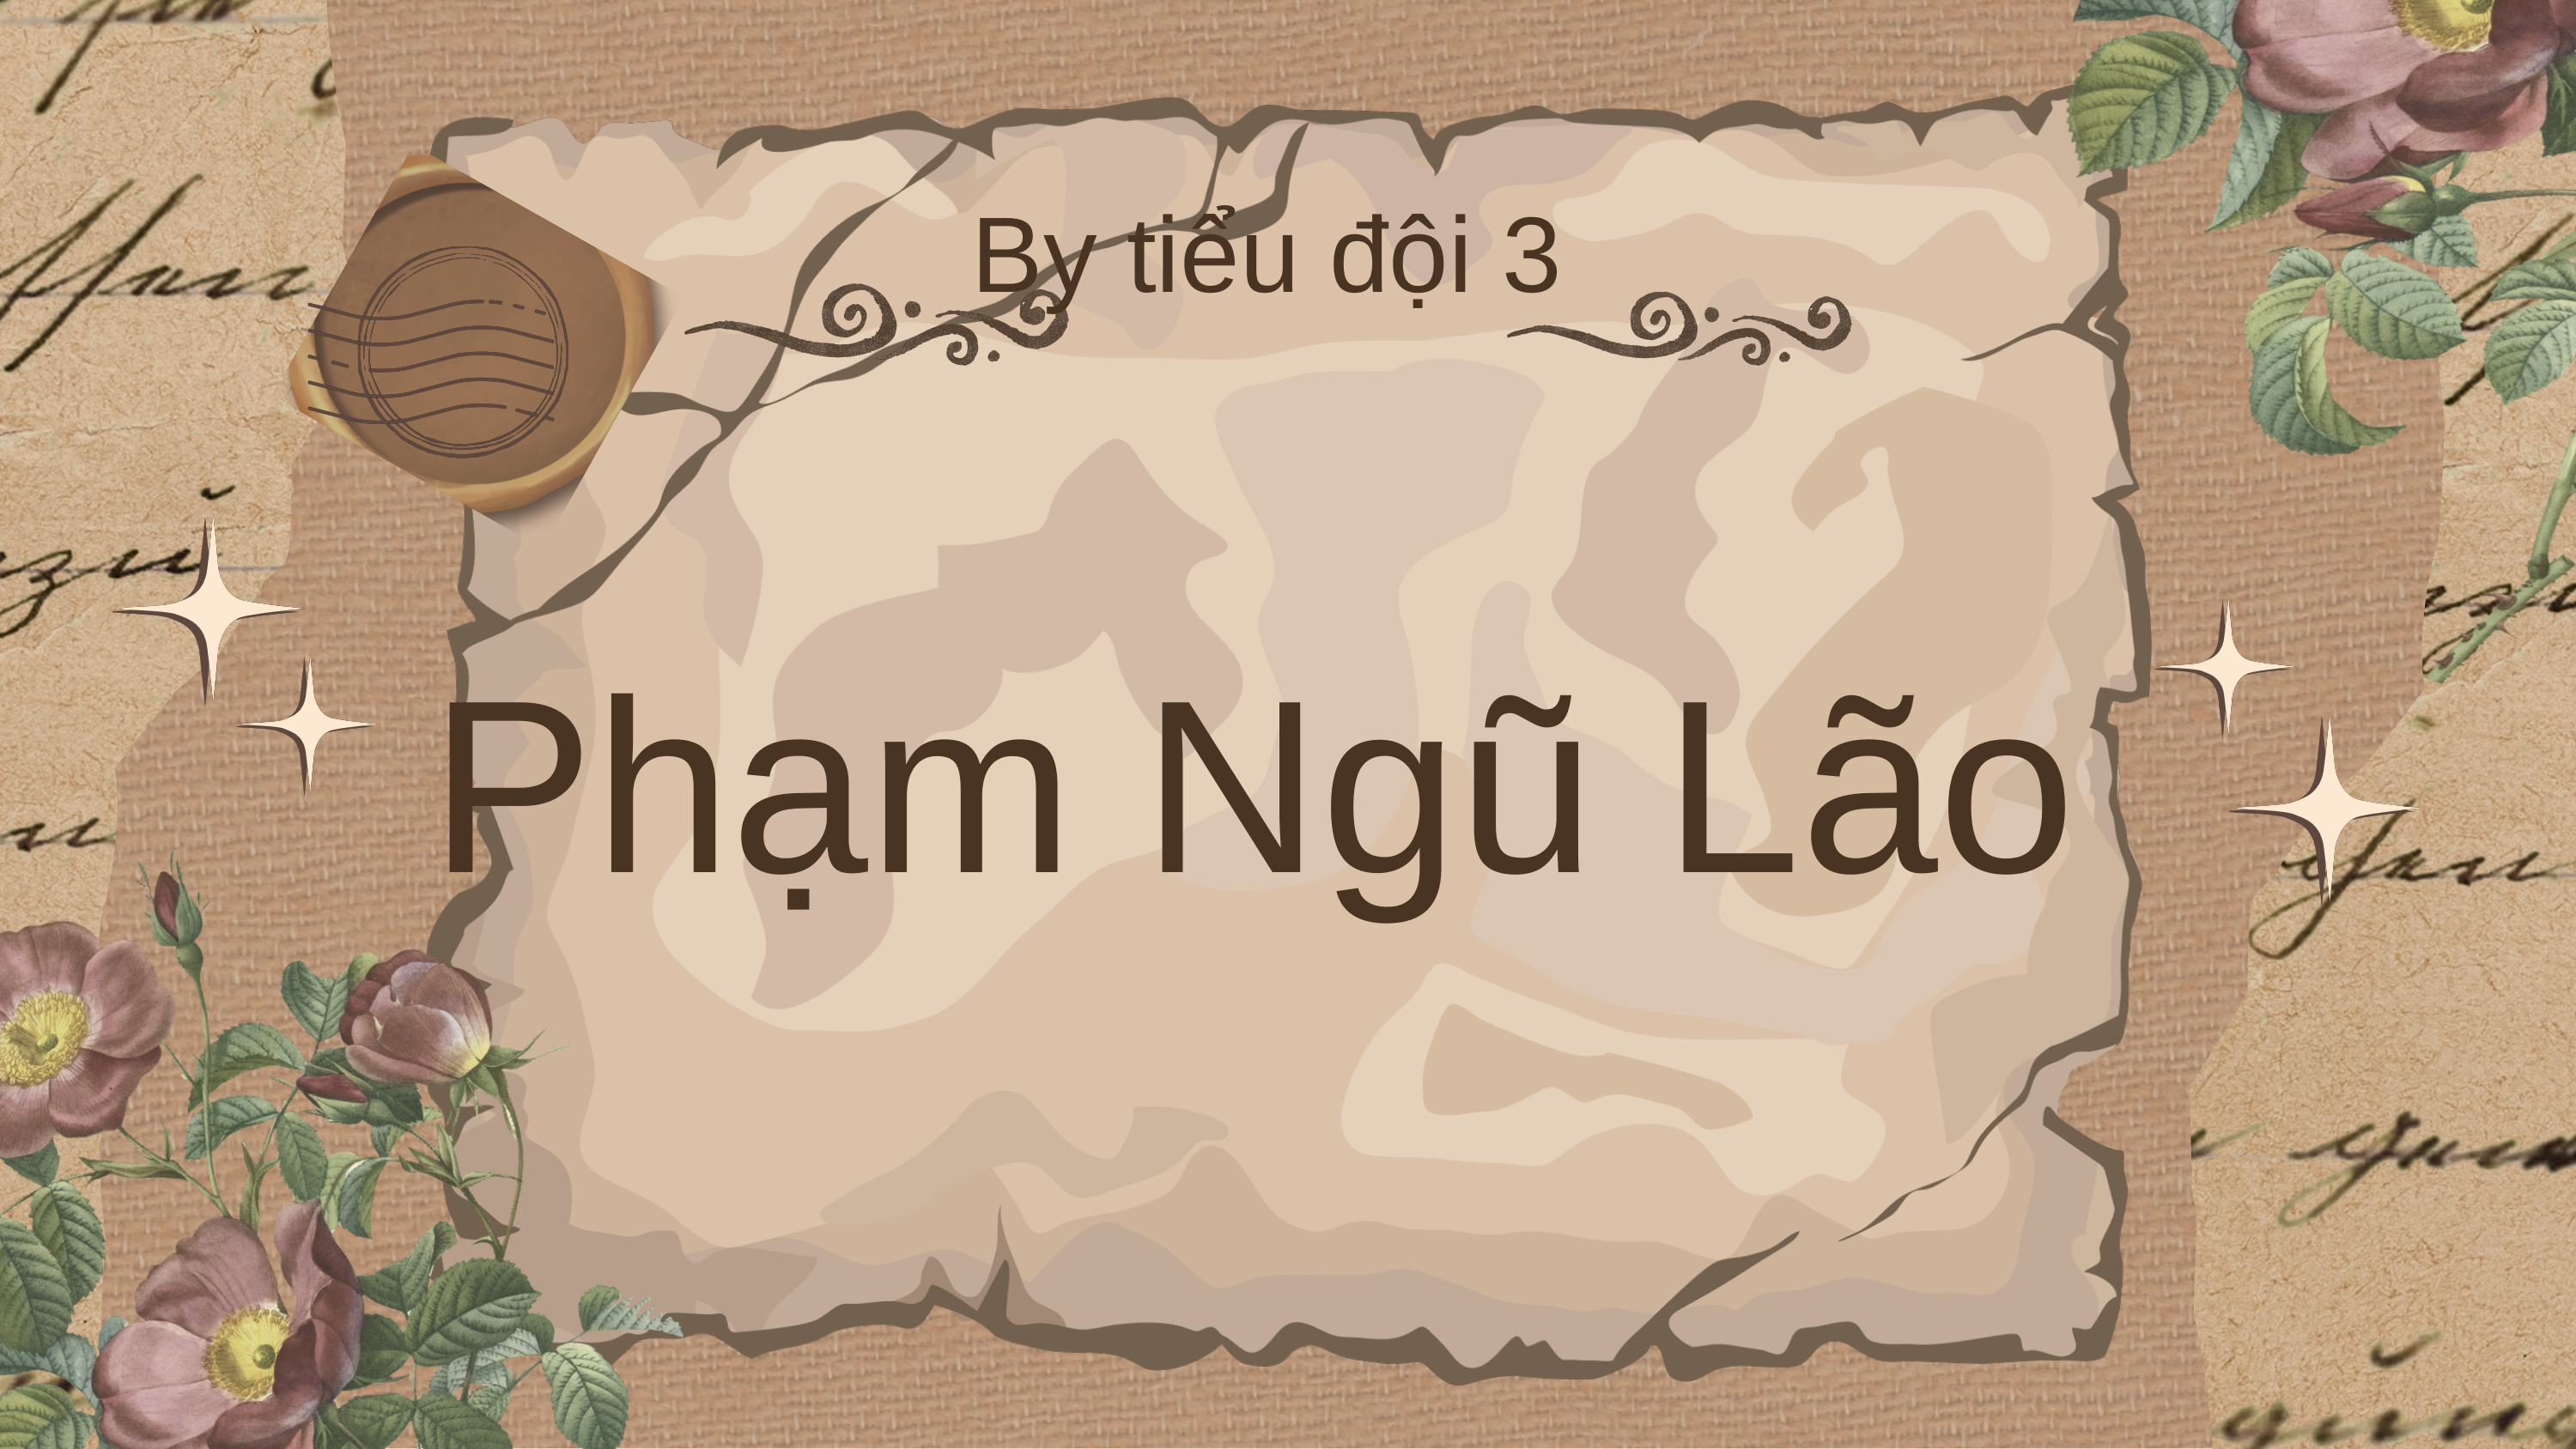

By tiểu đội 3

Phạm Ngũ Lão